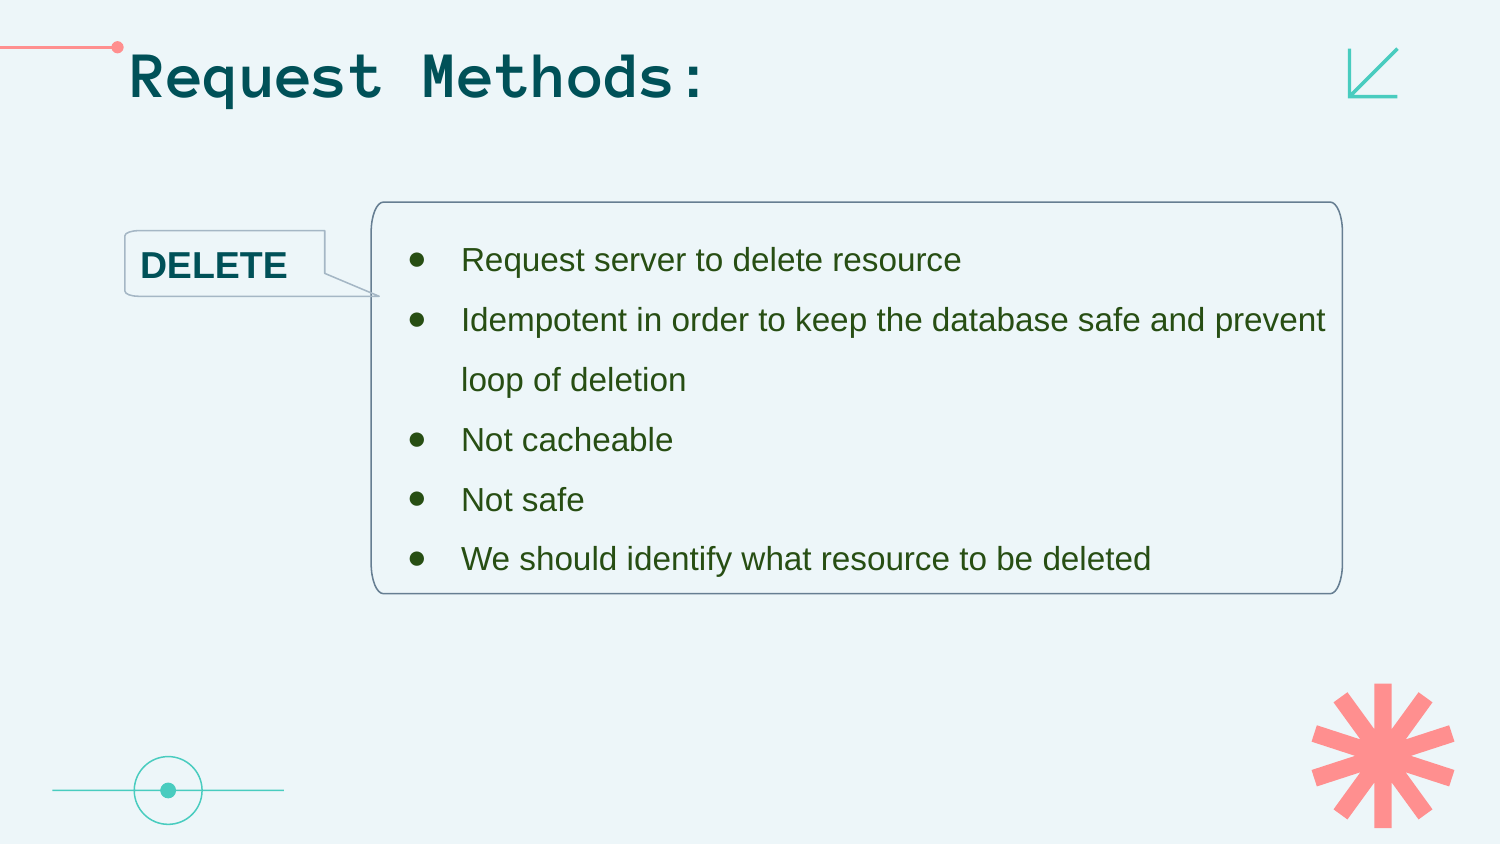

# Request Methods:
Request server to delete resource
Idempotent in order to keep the database safe and prevent loop of deletion
Not cacheable
Not safe
We should identify what resource to be deleted
DELETE